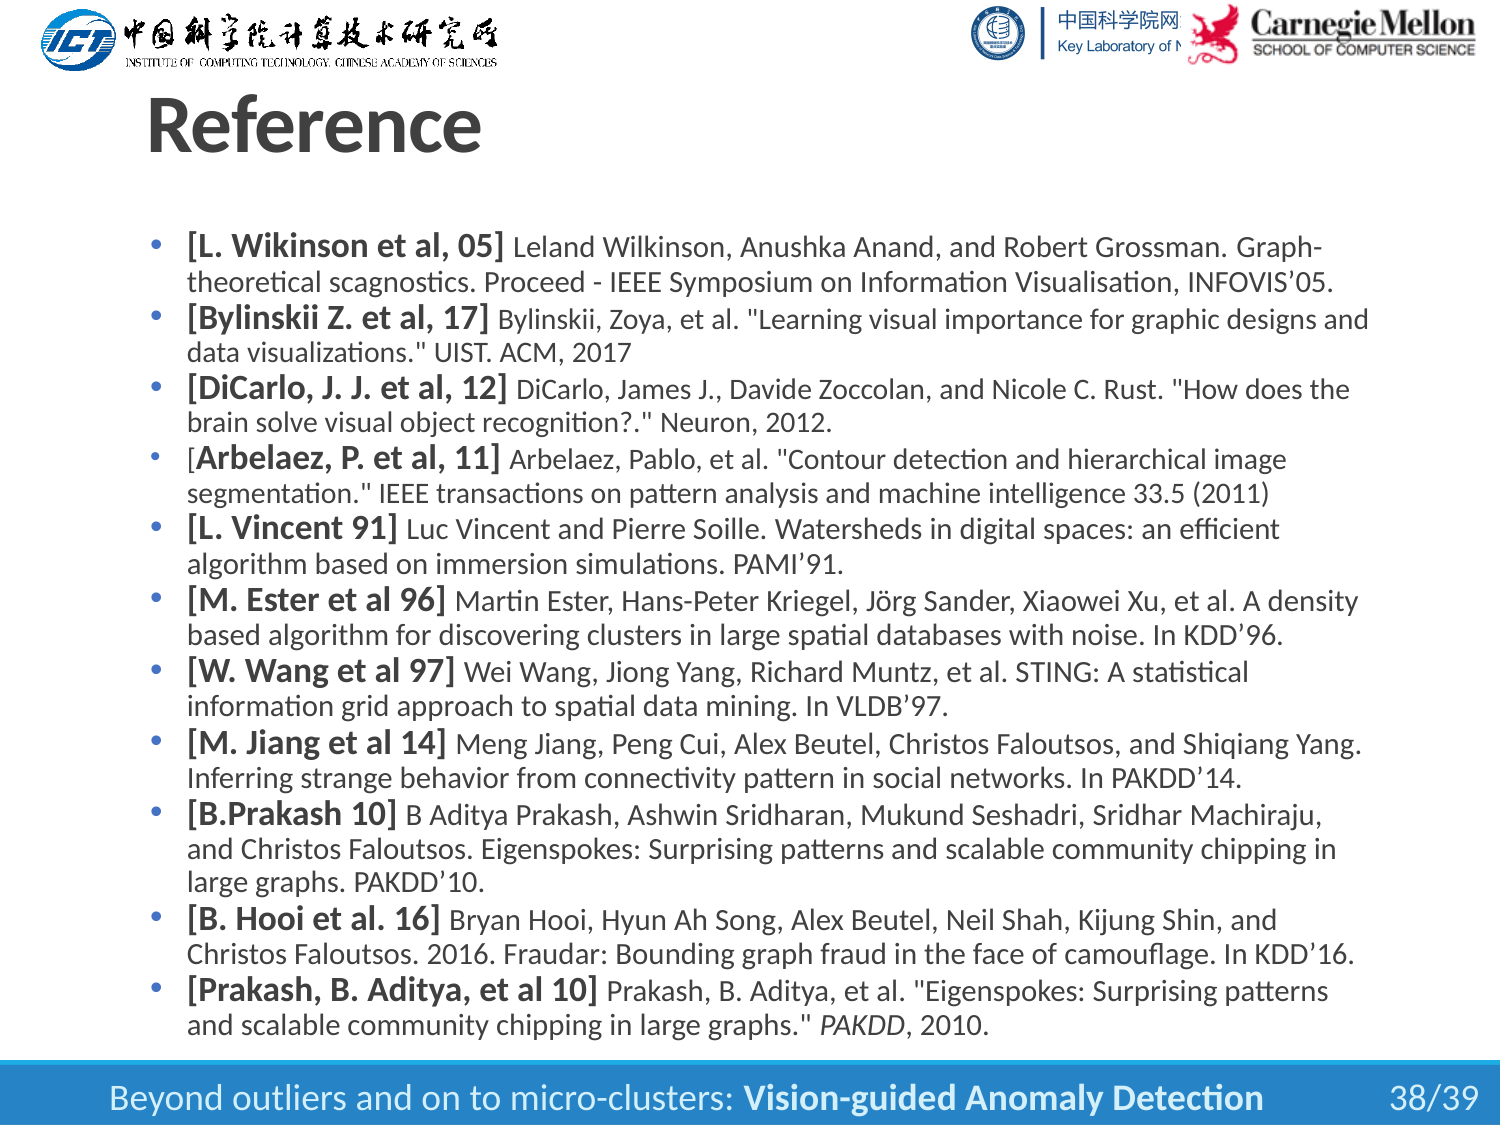

# Reference
[L. Wikinson et al, 05] Leland Wilkinson, Anushka Anand, and Robert Grossman. Graph-theoretical scagnostics. Proceed - IEEE Symposium on Information Visualisation, INFOVIS’05.
[Bylinskii Z. et al, 17] Bylinskii, Zoya, et al. "Learning visual importance for graphic designs and data visualizations." UIST. ACM, 2017
[DiCarlo, J. J. et al, 12] DiCarlo, James J., Davide Zoccolan, and Nicole C. Rust. "How does the brain solve visual object recognition?." Neuron, 2012.
[Arbelaez, P. et al, 11] Arbelaez, Pablo, et al. "Contour detection and hierarchical image segmentation." IEEE transactions on pattern analysis and machine intelligence 33.5 (2011)
[L. Vincent 91] Luc Vincent and Pierre Soille. Watersheds in digital spaces: an efficient algorithm based on immersion simulations. PAMI’91.
[M. Ester et al 96] Martin Ester, Hans-Peter Kriegel, Jörg Sander, Xiaowei Xu, et al. A density based algorithm for discovering clusters in large spatial databases with noise. In KDD’96.
[W. Wang et al 97] Wei Wang, Jiong Yang, Richard Muntz, et al. STING: A statistical information grid approach to spatial data mining. In VLDB’97.
[M. Jiang et al 14] Meng Jiang, Peng Cui, Alex Beutel, Christos Faloutsos, and Shiqiang Yang. Inferring strange behavior from connectivity pattern in social networks. In PAKDD’14.
[B.Prakash 10] B Aditya Prakash, Ashwin Sridharan, Mukund Seshadri, Sridhar Machiraju, and Christos Faloutsos. Eigenspokes: Surprising patterns and scalable community chipping in large graphs. PAKDD’10.
[B. Hooi et al. 16] Bryan Hooi, Hyun Ah Song, Alex Beutel, Neil Shah, Kijung Shin, and Christos Faloutsos. 2016. Fraudar: Bounding graph fraud in the face of camouflage. In KDD’16.
[Prakash, B. Aditya, et al 10] Prakash, B. Aditya, et al. "Eigenspokes: Surprising patterns and scalable community chipping in large graphs." PAKDD, 2010.